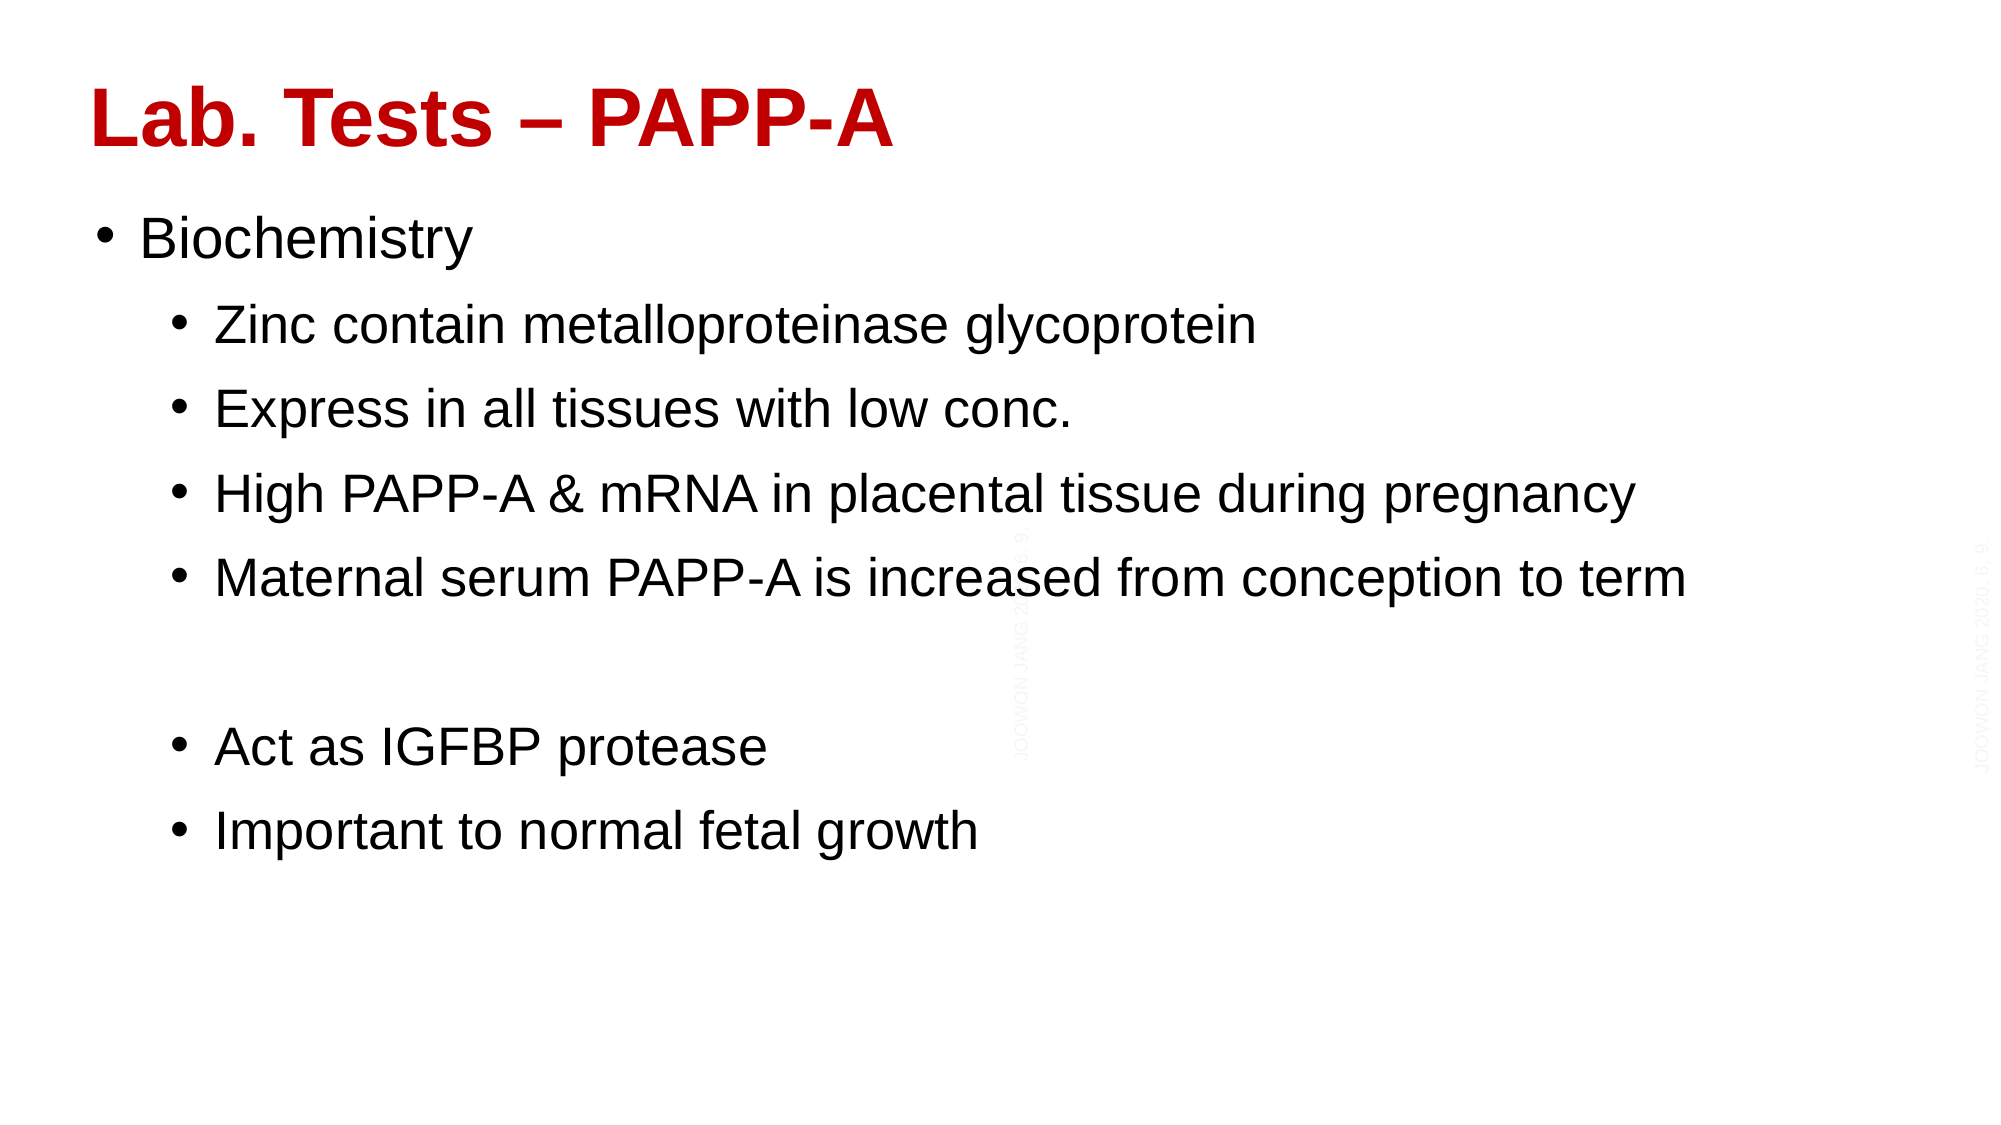

Lab. Tests – PAPP-A
Biochemistry
Zinc contain metalloproteinase glycoprotein
Express in all tissues with low conc.
High PAPP-A & mRNA in placental tissue during pregnancy
Maternal serum PAPP-A is increased from conception to term

Act as IGFBP protease
Important to normal fetal growth